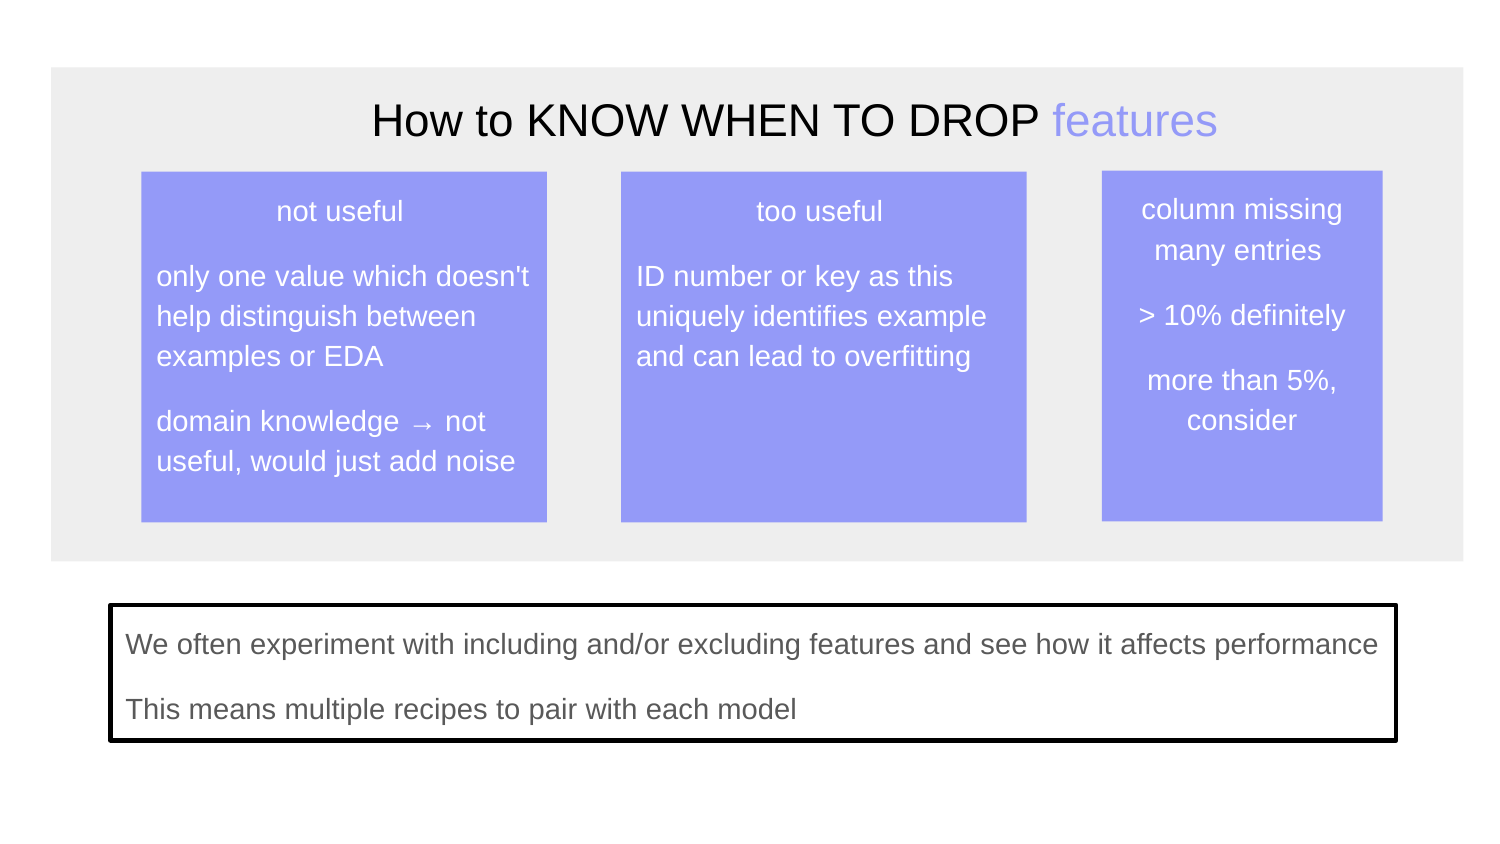

How to KNOW WHEN TO DROP features

column missing many entries
> 10% definitely
more than 5%, consider
not useful
only one value which doesn't help distinguish between examples or EDA
domain knowledge → not useful, would just add noise
too useful
ID number or key as this uniquely identifies example and can lead to overfitting
We often experiment with including and/or excluding features and see how it affects performance
This means multiple recipes to pair with each model